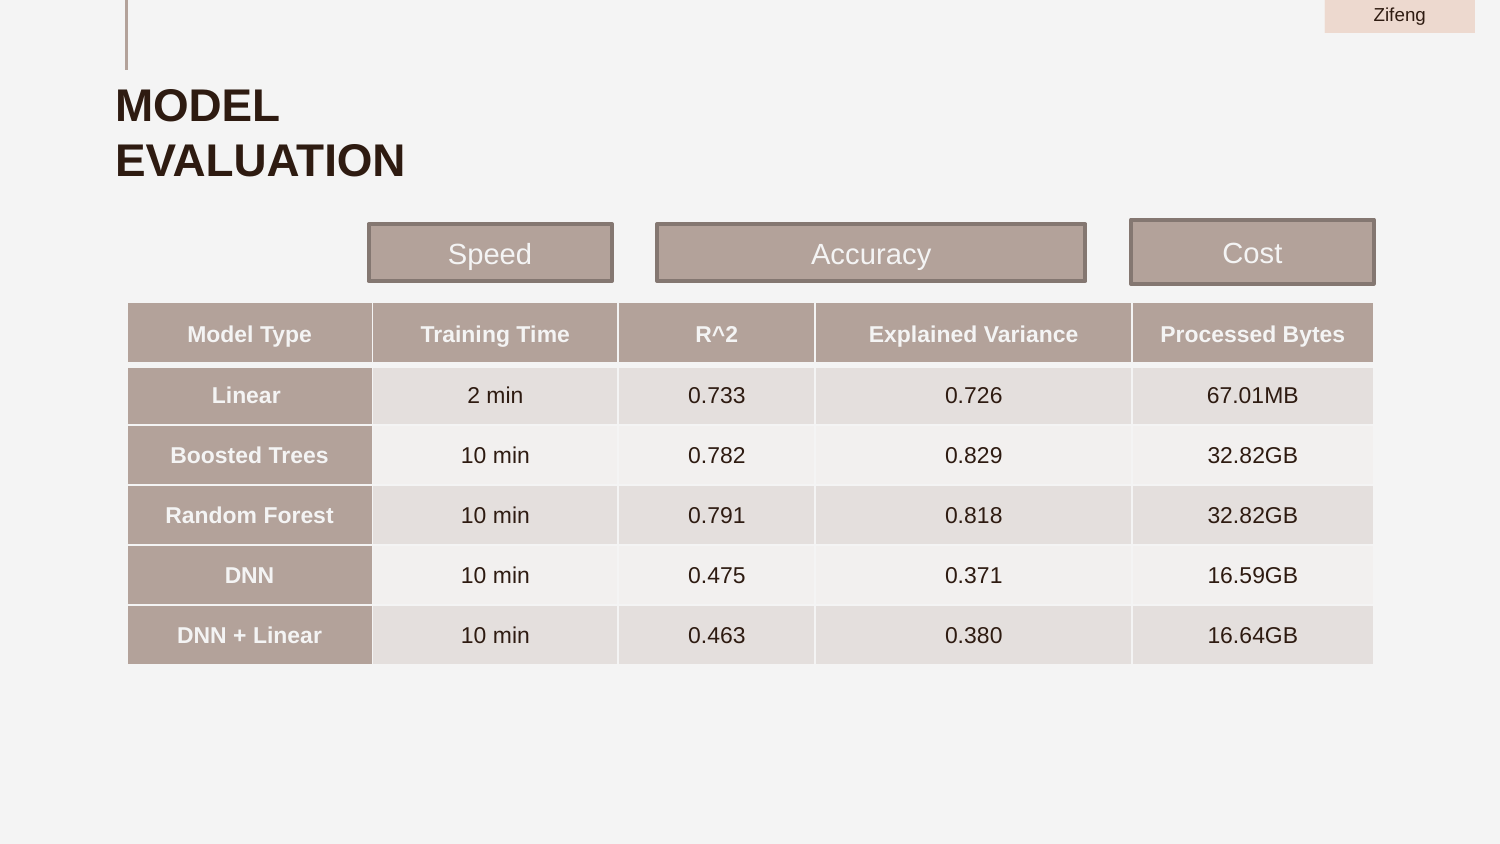

Zifeng
MODEL EVALUATION
Cost
Speed
Accuracy
| Model Type | Training Time | R^2 | Explained Variance | Processed Bytes |
| --- | --- | --- | --- | --- |
| Linear | 2 min | 0.733 | 0.726 | 67.01MB |
| Boosted Trees | 10 min | 0.782 | 0.829 | 32.82GB |
| Random Forest | 10 min | 0.791 | 0.818 | 32.82GB |
| DNN | 10 min | 0.475 | 0.371 | 16.59GB |
| DNN + Linear | 10 min | 0.463 | 0.380 | 16.64GB |